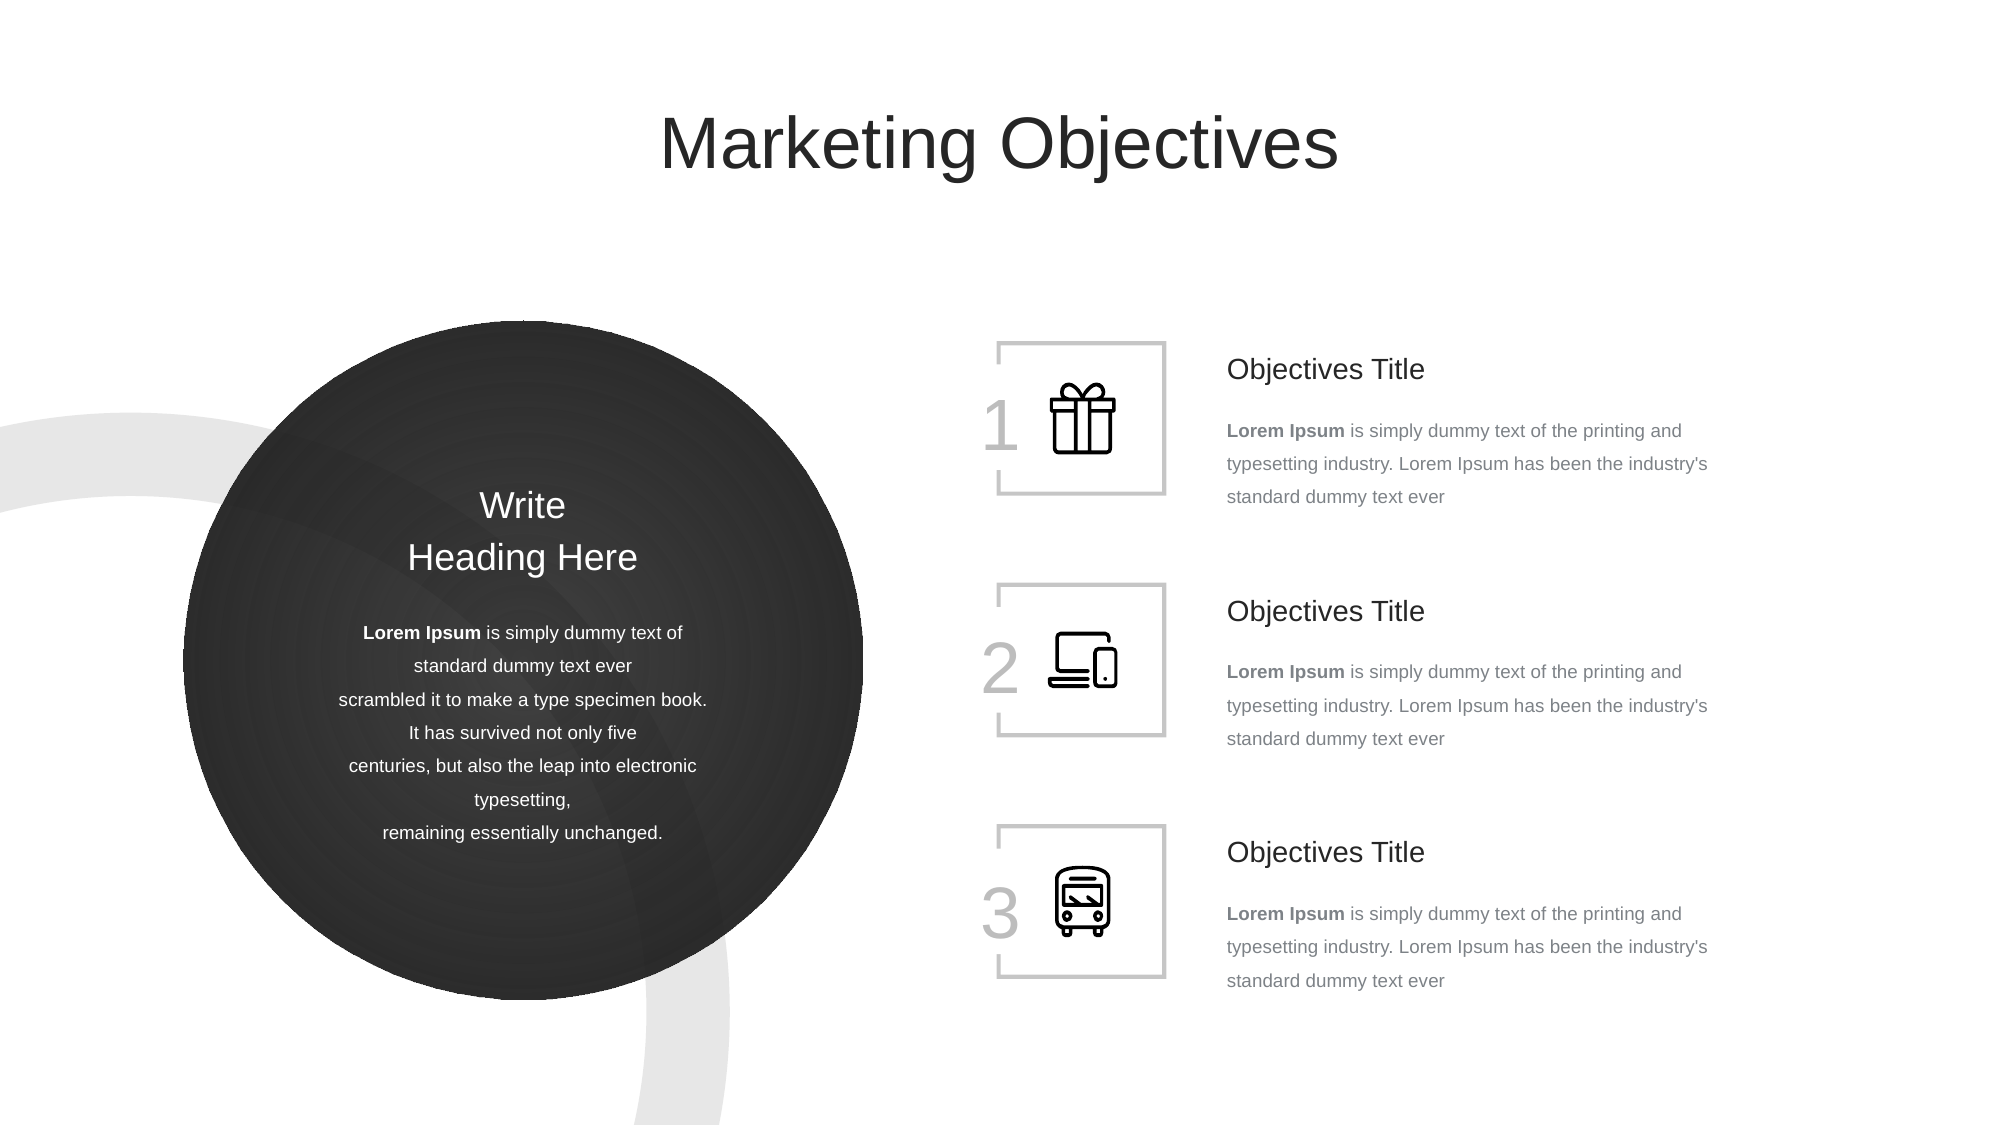

Marketing Objectives

Objectives Title

1

Lorem Ipsum is simply dummy text of the printing and typesetting industry. Lorem Ipsum has been the industry's standard dummy text ever

Write
Heading Here
Objectives Title

Lorem Ipsum is simply dummy text of standard dummy text ever
scrambled it to make a type specimen book. It has survived not only five
centuries, but also the leap into electronic typesetting,
remaining essentially unchanged.

2

Lorem Ipsum is simply dummy text of the printing and typesetting industry. Lorem Ipsum has been the industry's standard dummy text ever
Objectives Title

3

Lorem Ipsum is simply dummy text of the printing and typesetting industry. Lorem Ipsum has been the industry's standard dummy text ever